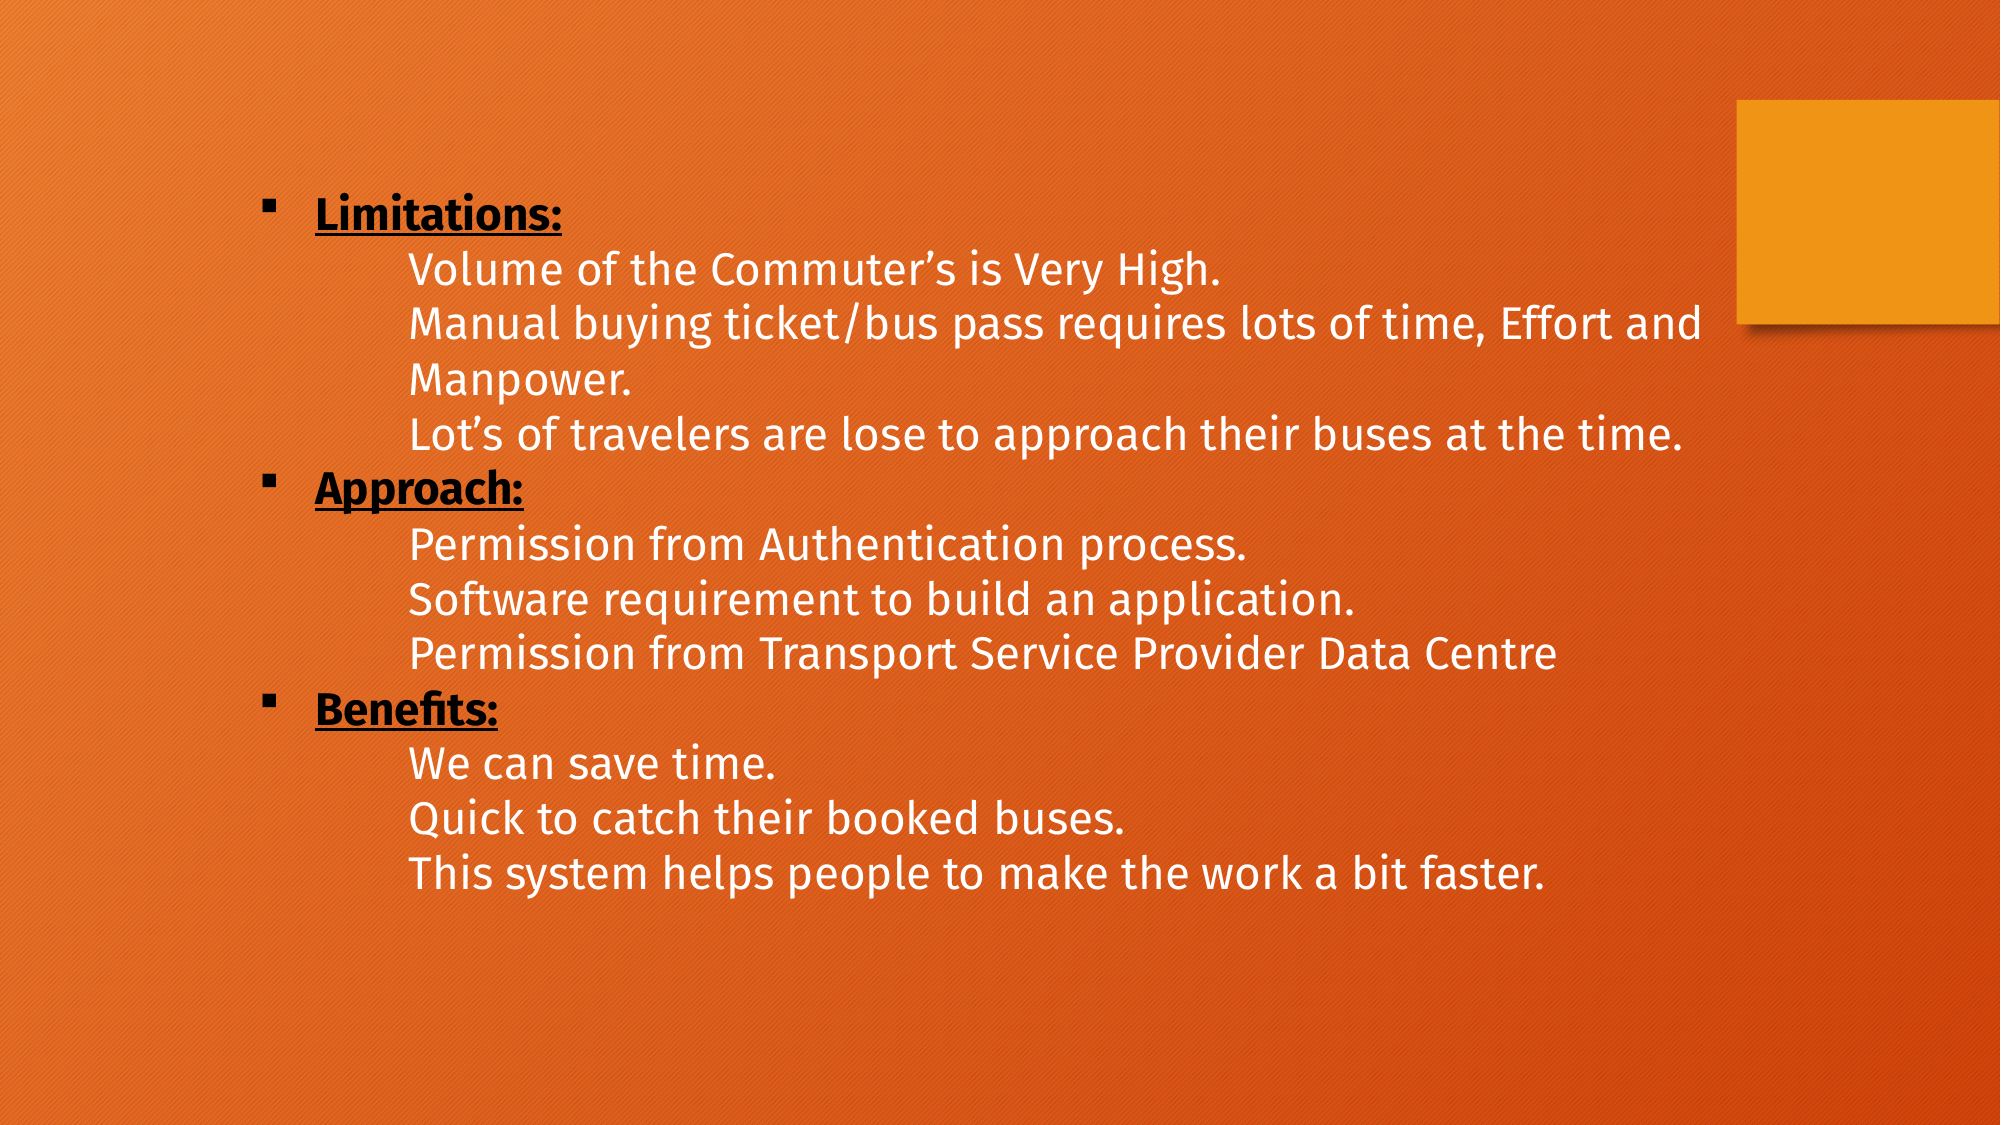

Limitations:
	Volume of the Commuter’s is Very High.
	Manual buying ticket/bus pass requires lots of time, Effort and 	Manpower.
	Lot’s of travelers are lose to approach their buses at the time.
Approach:
	Permission from Authentication process.
	Software requirement to build an application.
	Permission from Transport Service Provider Data Centre
Benefits:
	We can save time.
	Quick to catch their booked buses.
	This system helps people to make the work a bit faster.